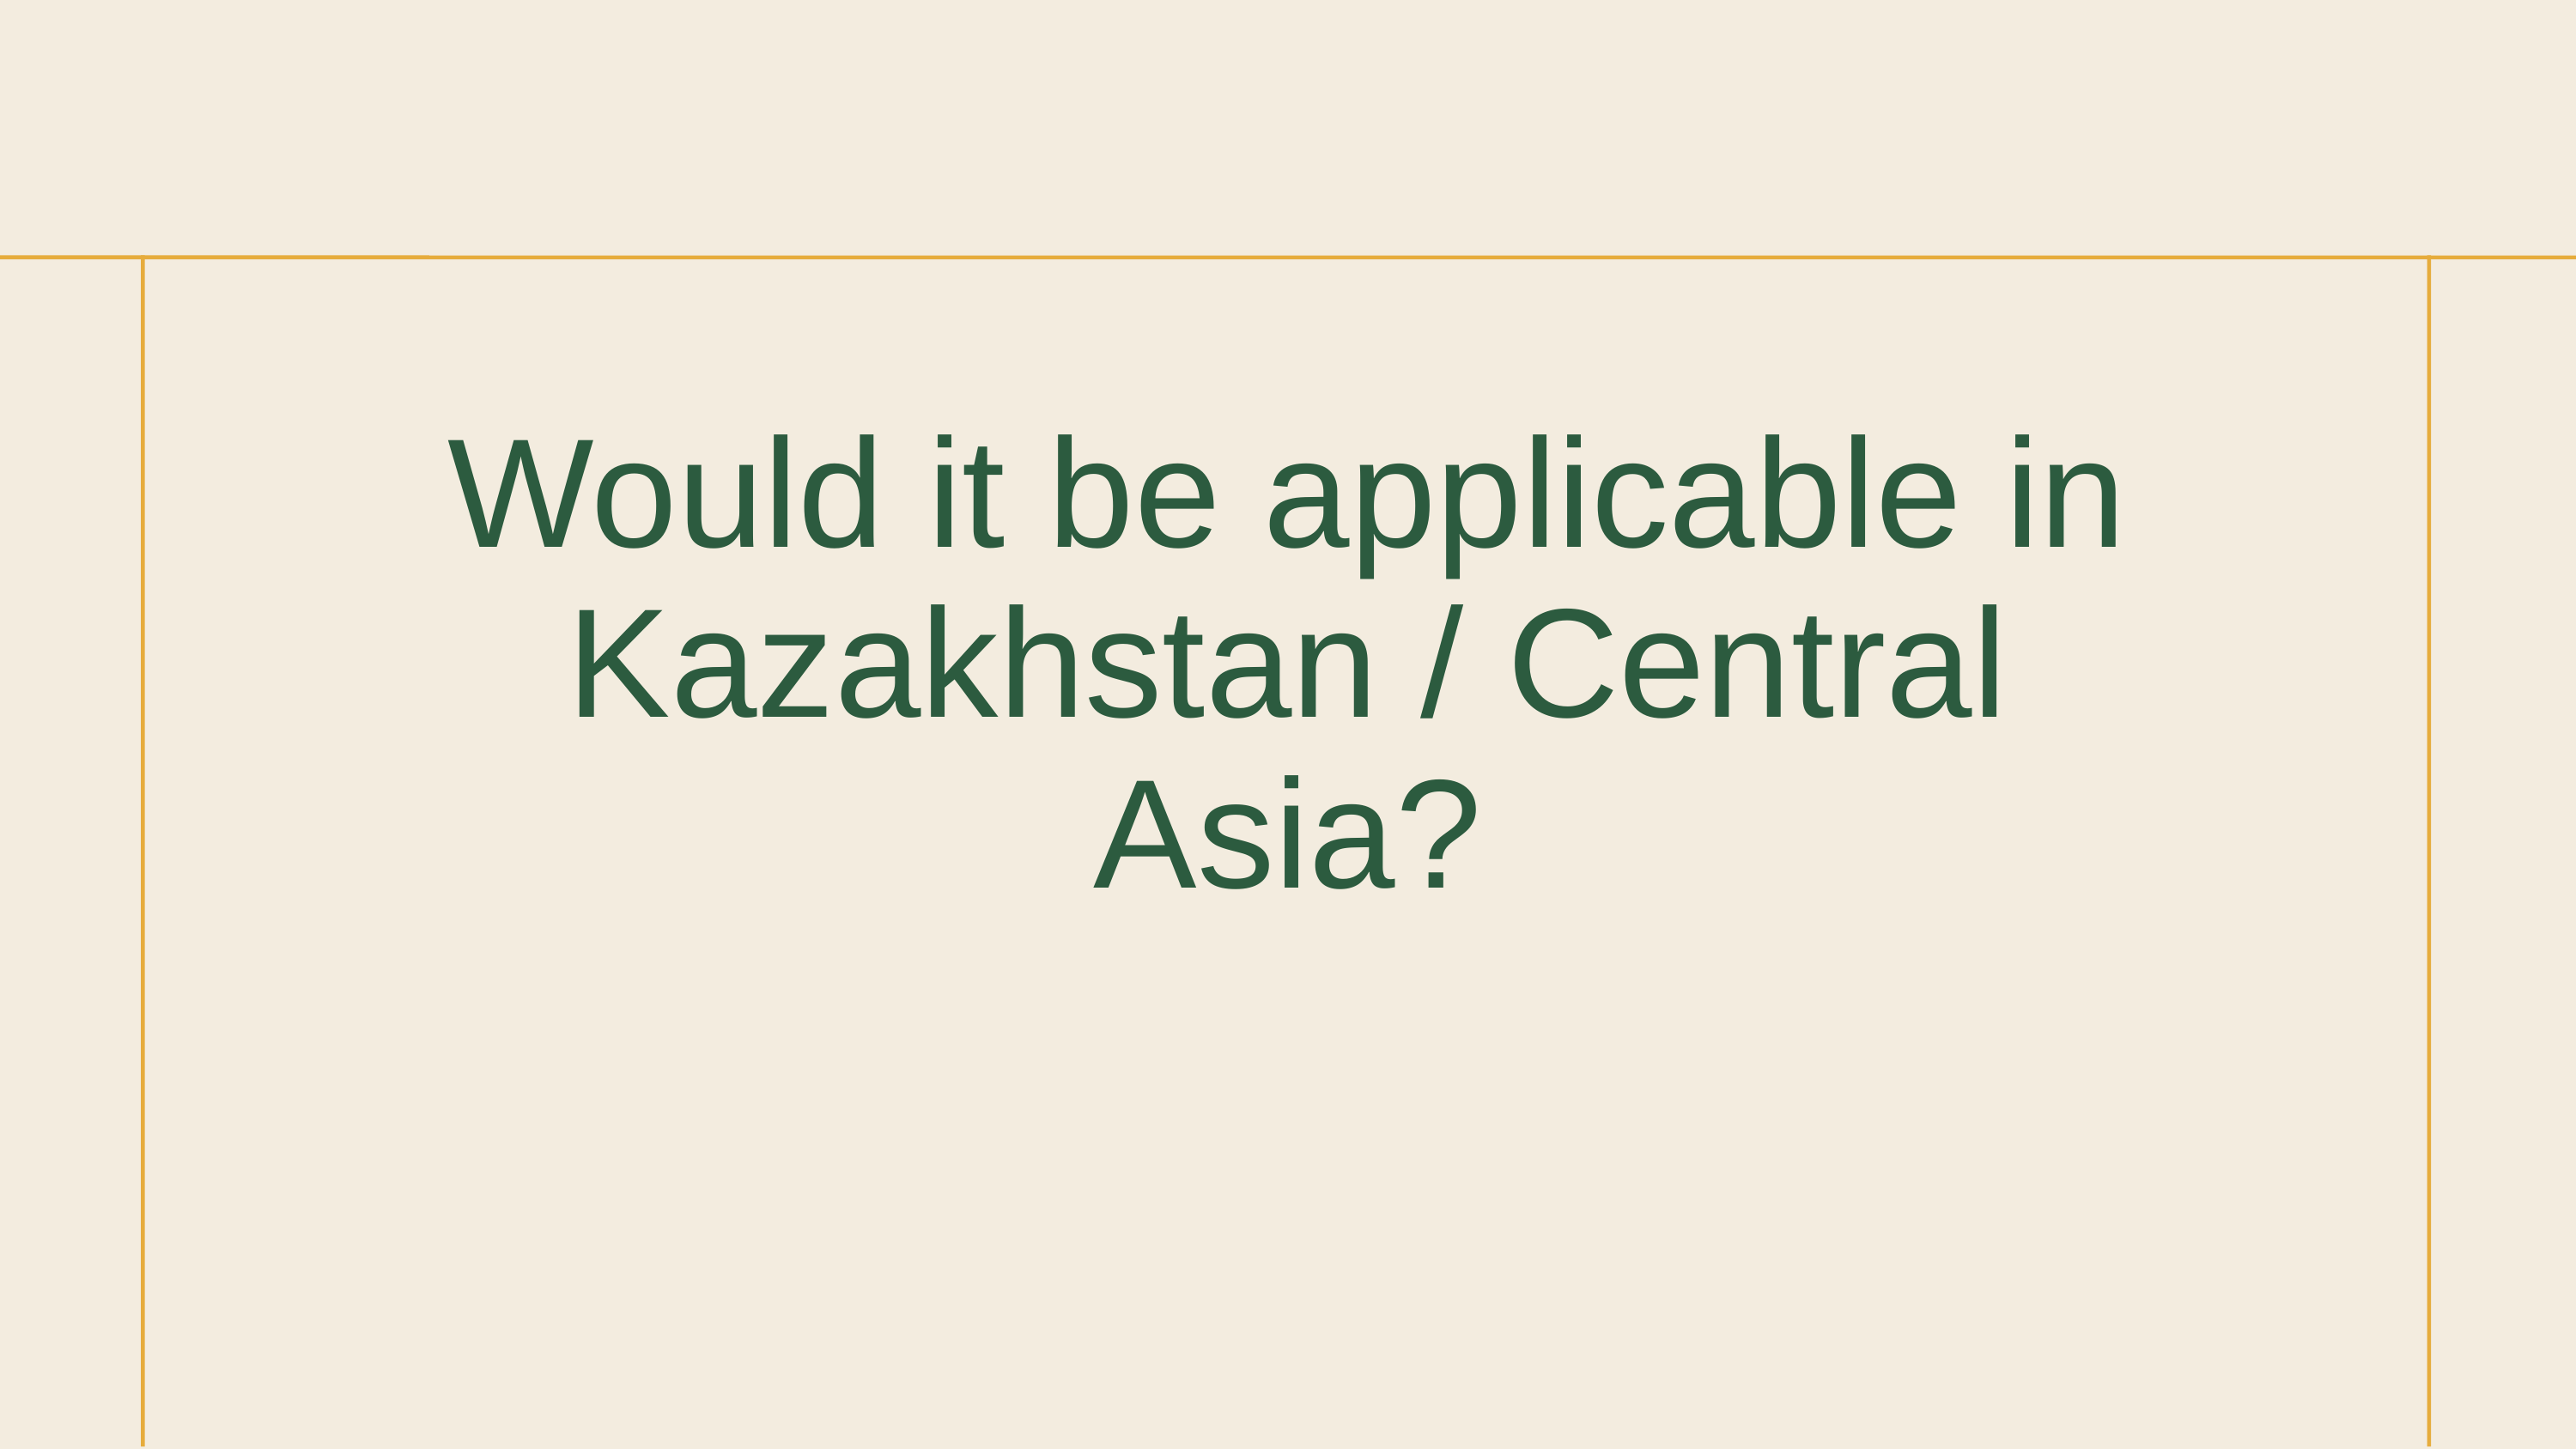

Would it be applicable in Kazakhstan / Central Asia?

Better user experience and user interface